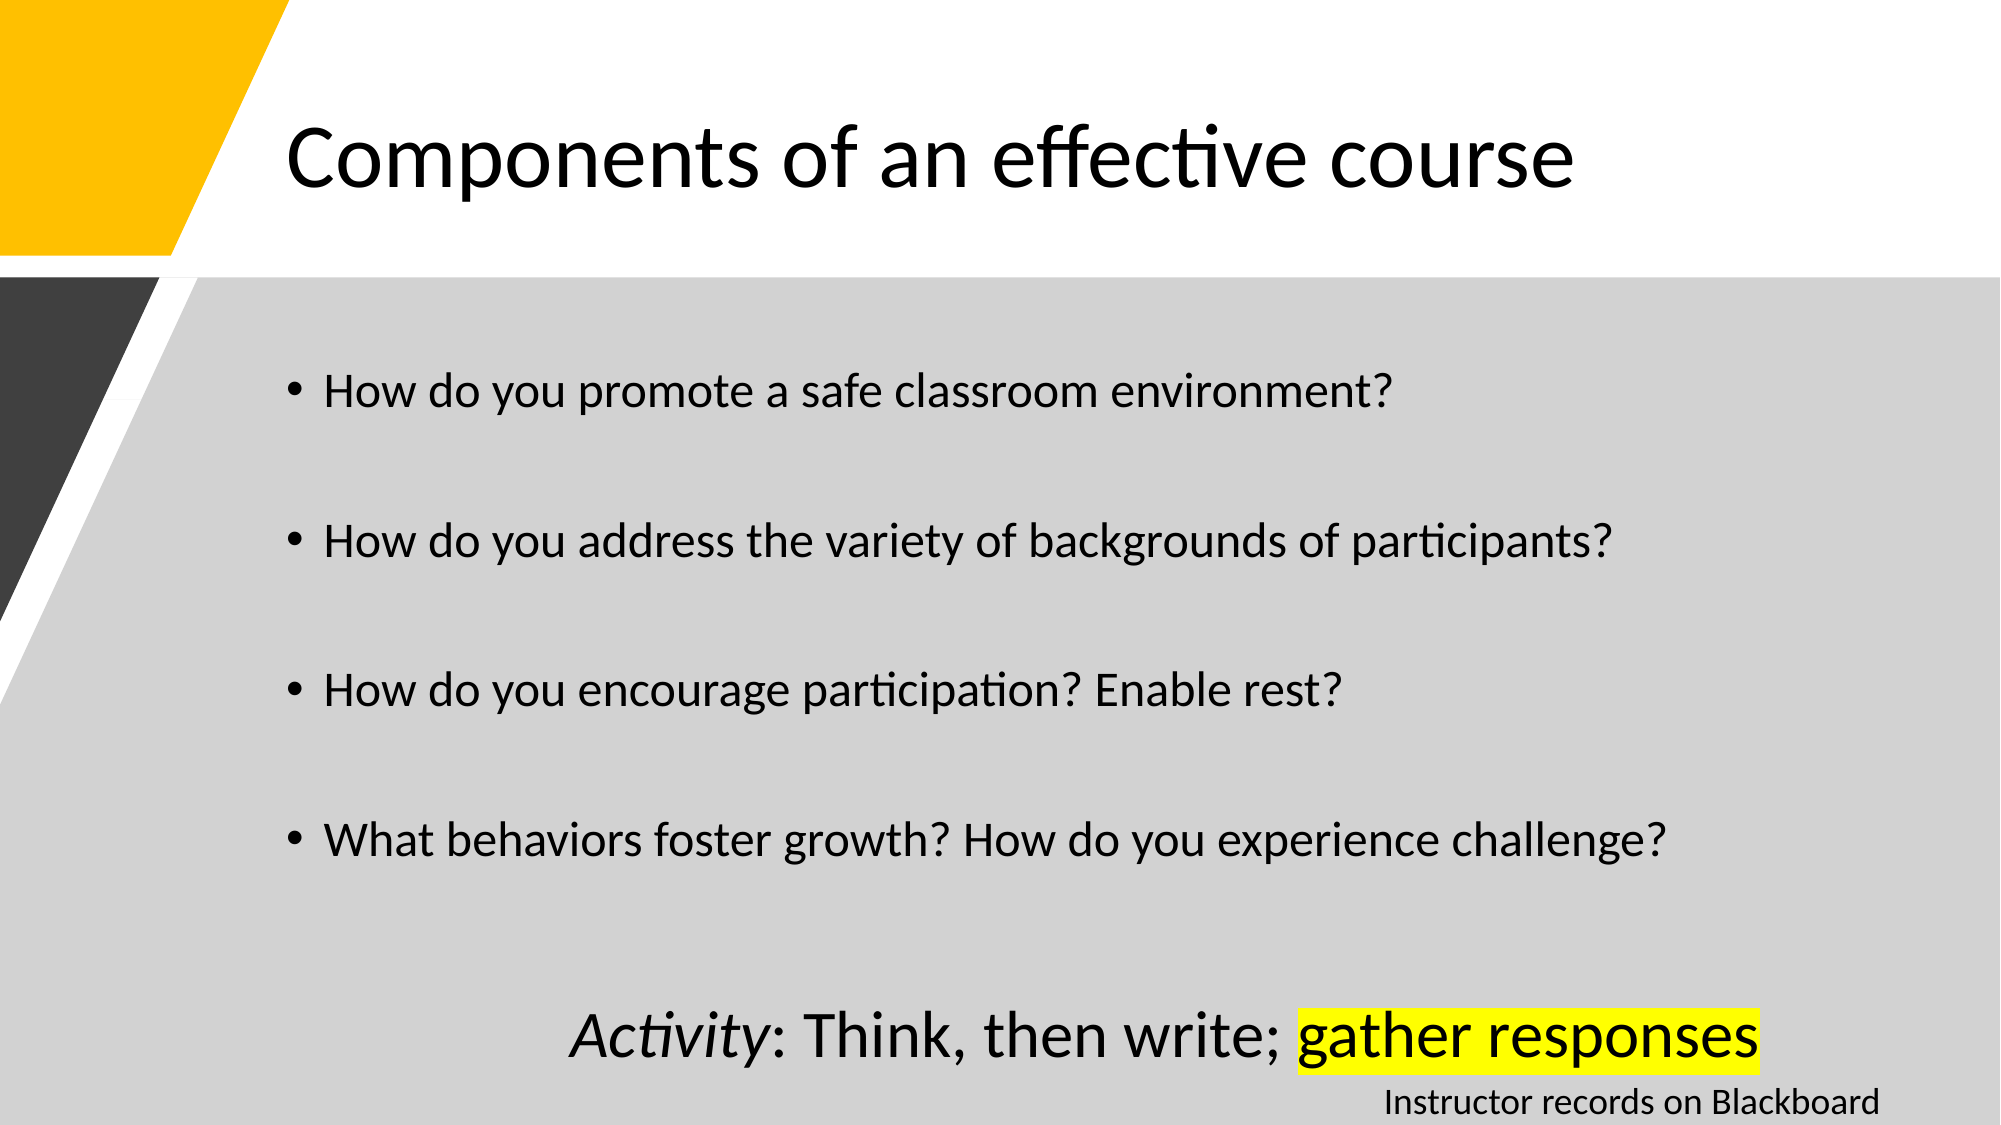

# Components of an effective course

How do you promote a safe classroom environment?

How do you address the variety of backgrounds of participants?

How do you encourage participation? Enable rest?

What behaviors foster growth? How do you experience challenge?
Activity: Think, then write; gather responses
Instructor records on Blackboard